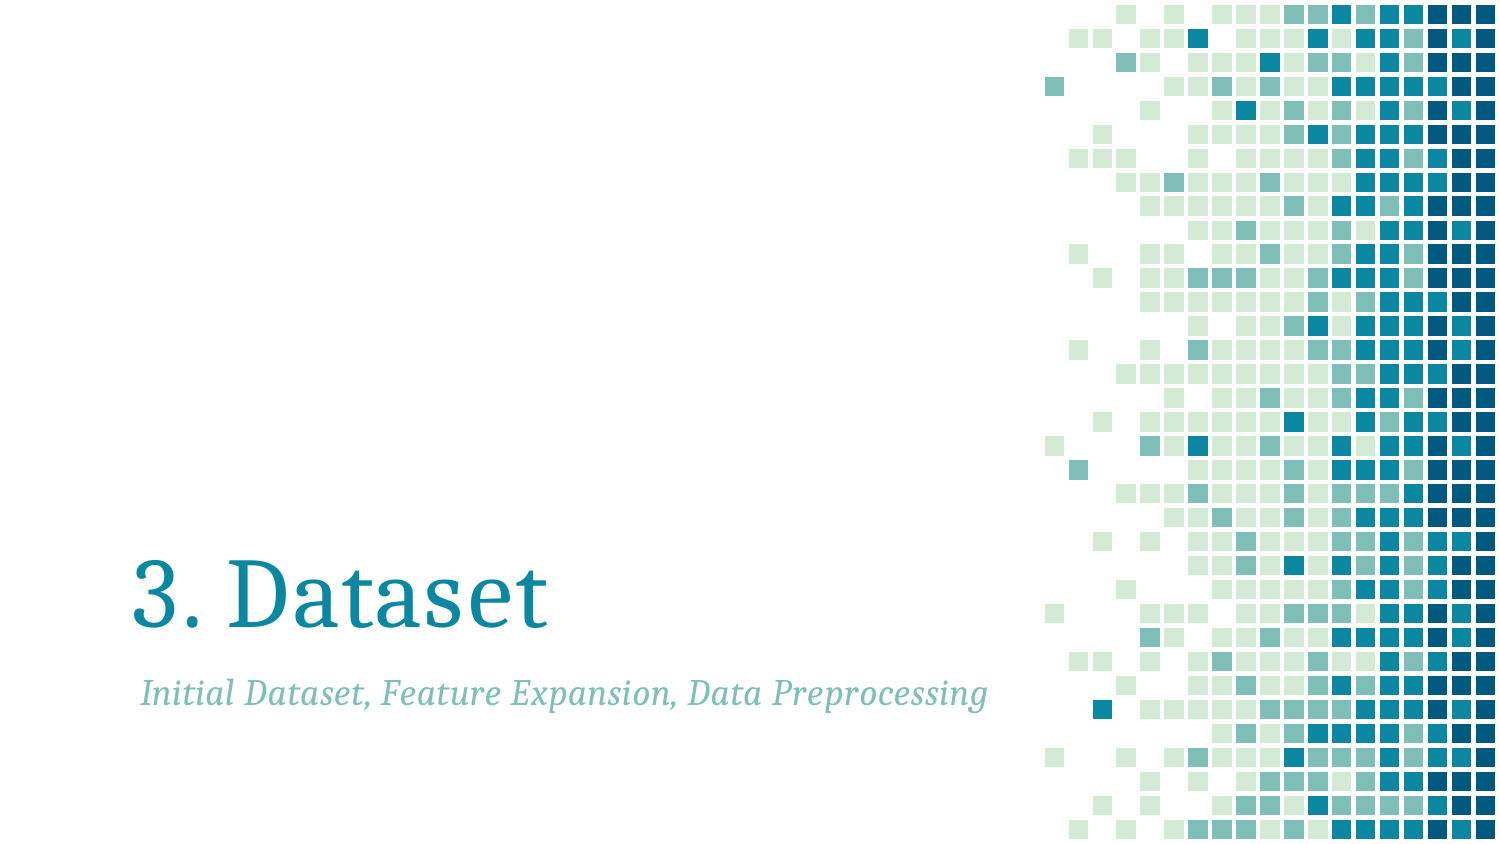

# 3. Dataset
Initial Dataset, Feature Expansion, Data Preprocessing